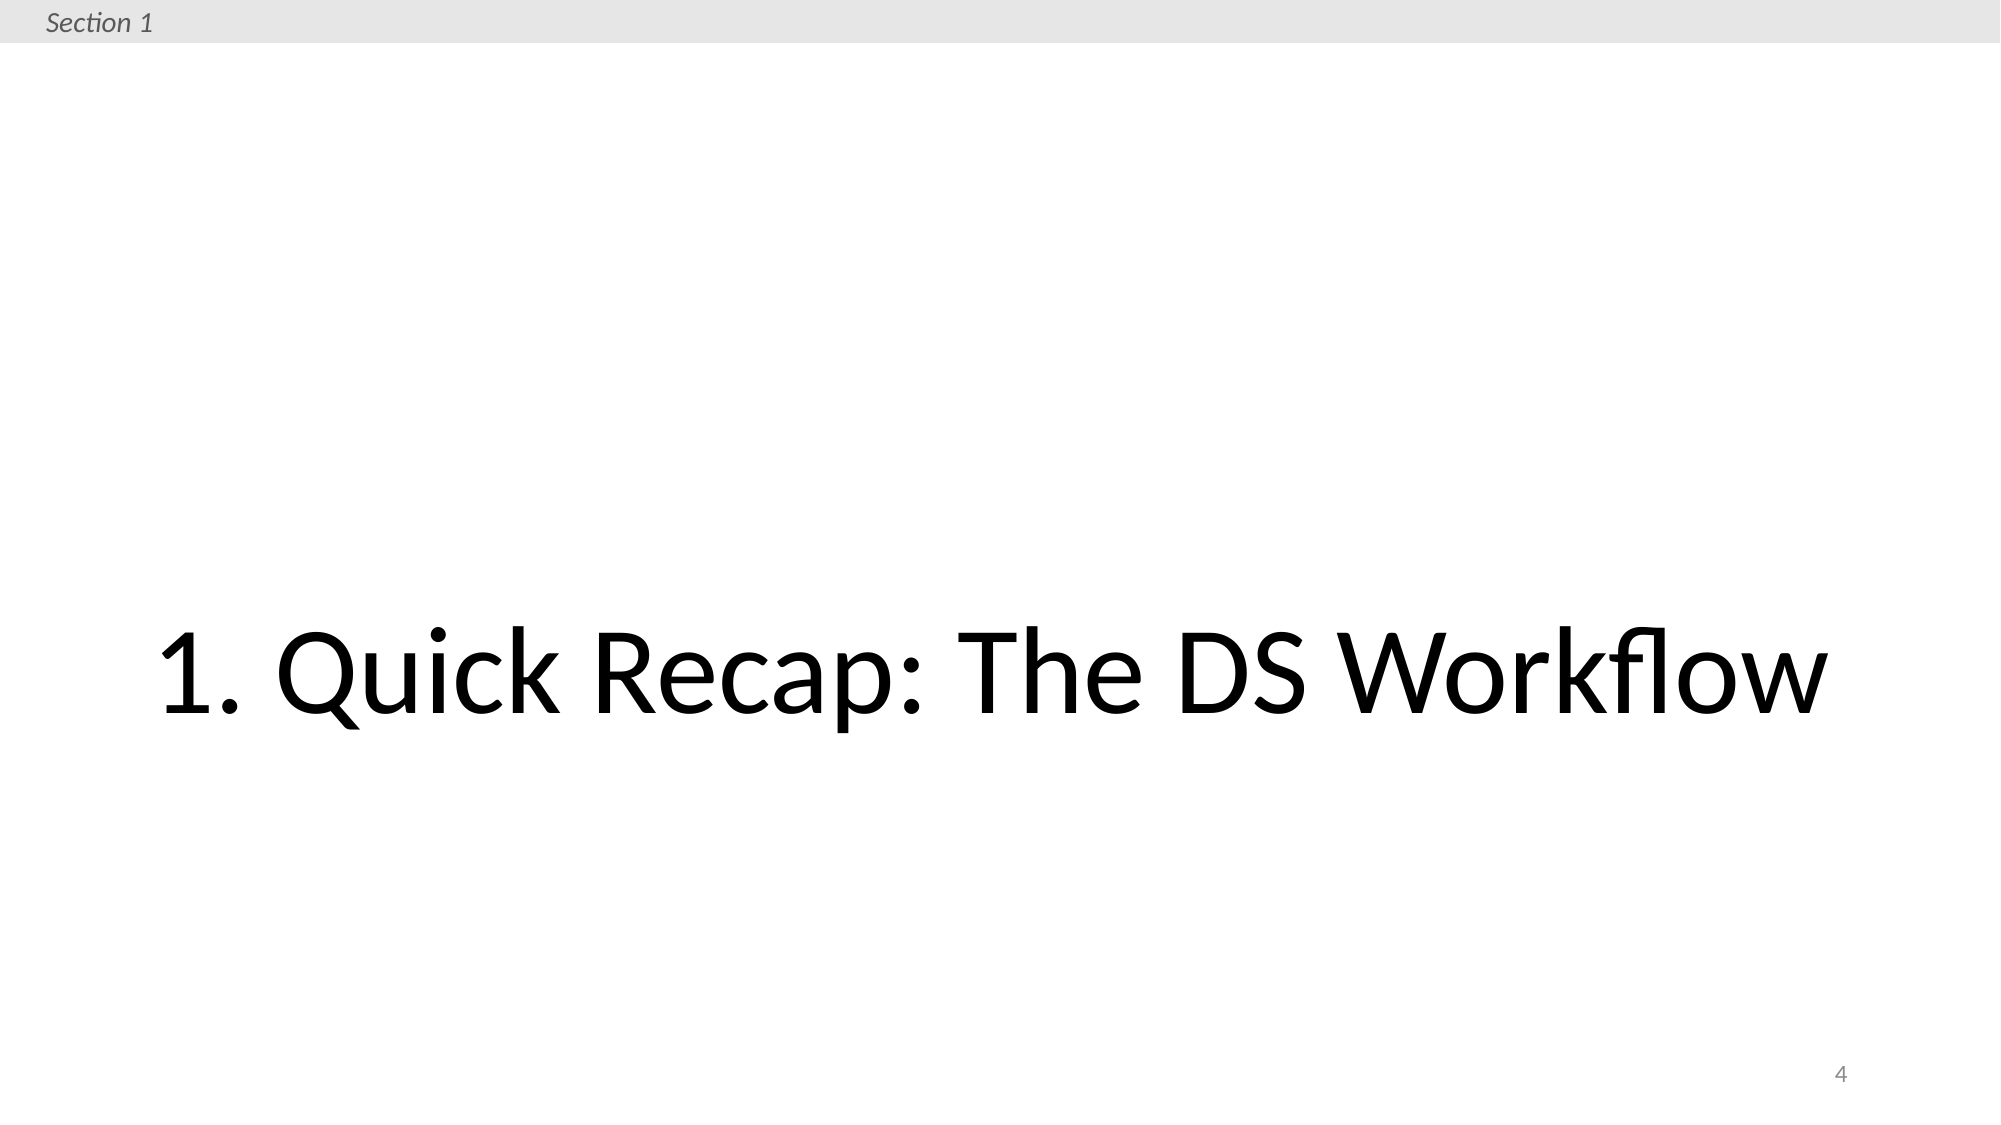

Section 1
# 1. Quick Recap: The DS Workflow
4